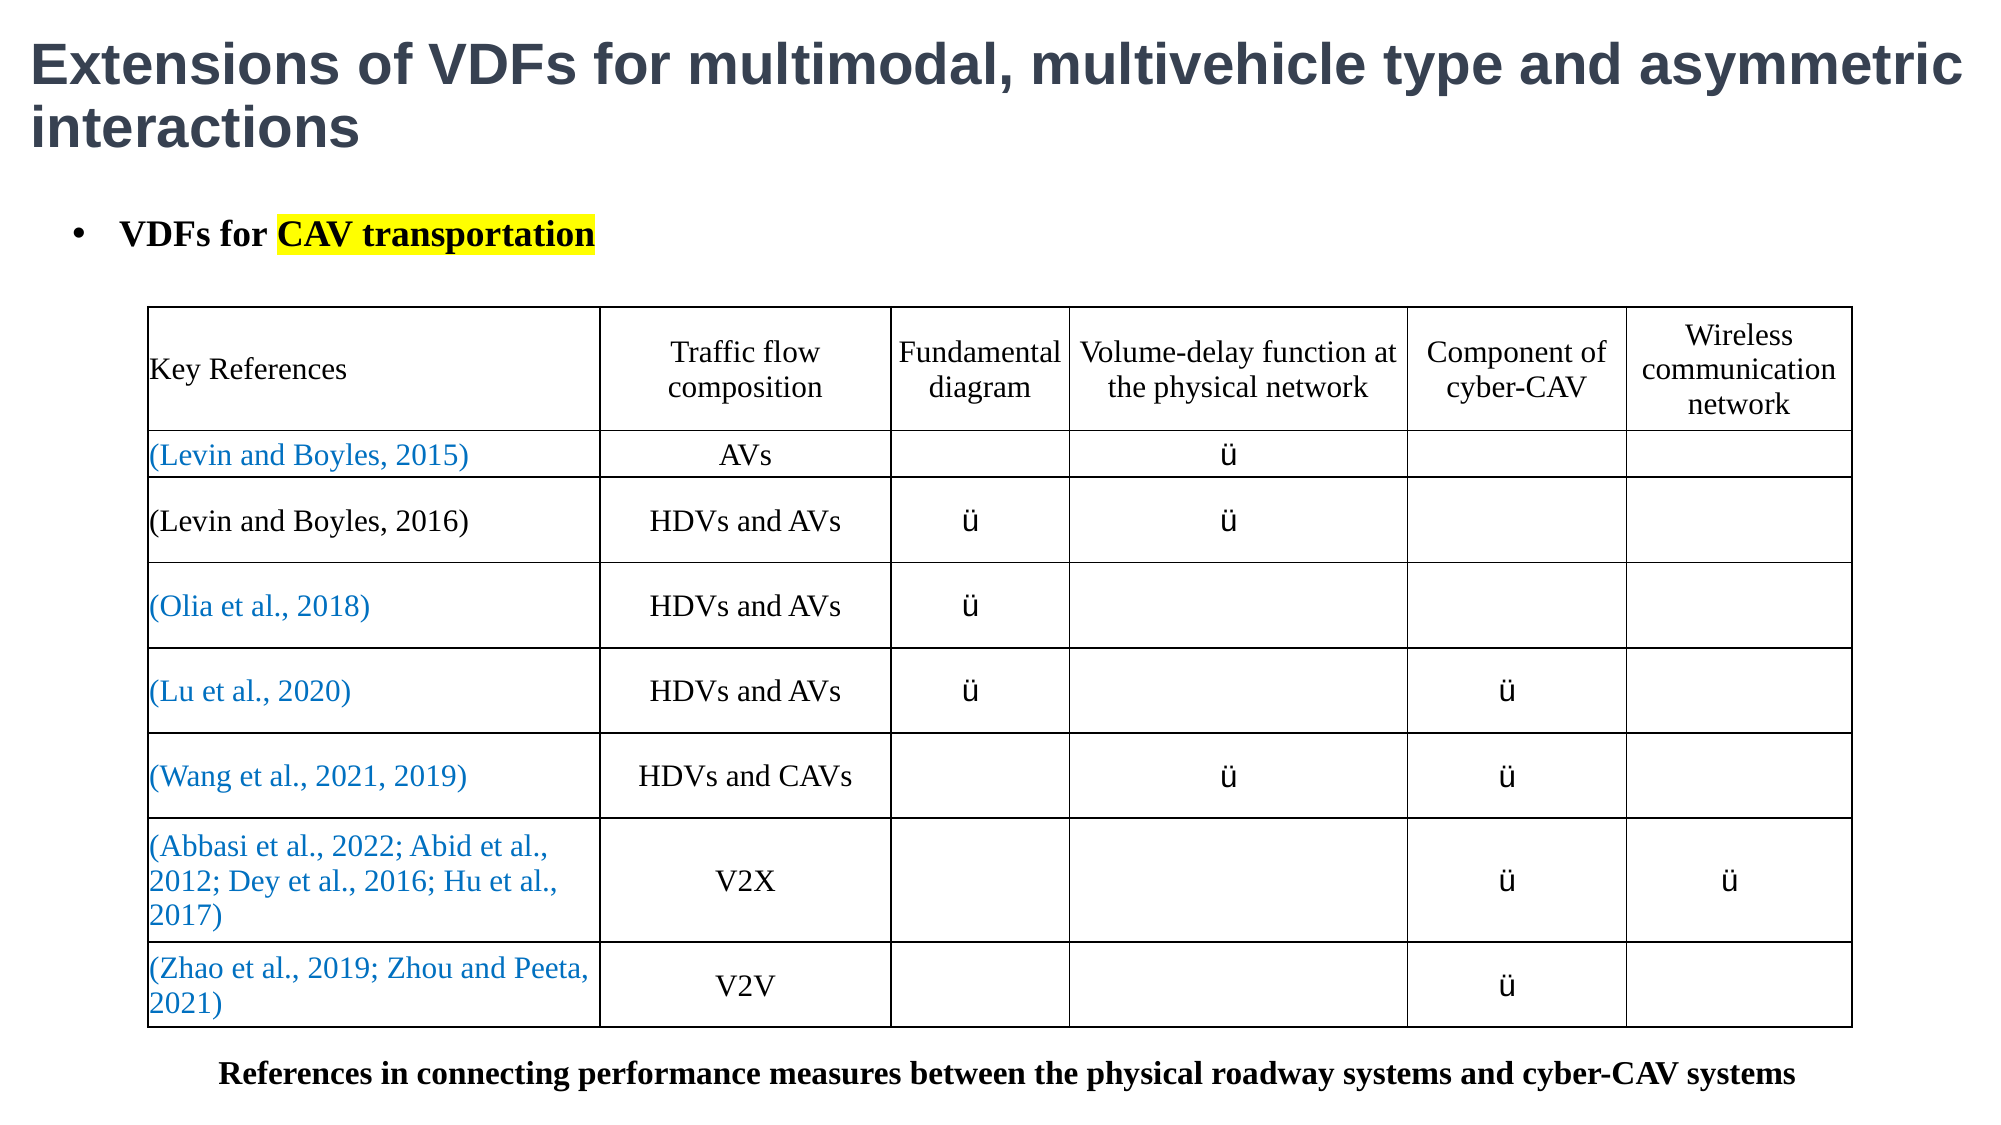

# Extensions of VDFs for multimodal, multivehicle type and asymmetric interactions
VDFs for CAV transportation
| Key References | Traffic flow composition | Fundamental diagram | Volume-delay function at the physical network | Component of cyber-CAV | Wireless communication network |
| --- | --- | --- | --- | --- | --- |
| (Levin and Boyles, 2015) | AVs |  | ü |  |  |
| (Levin and Boyles, 2016) | HDVs and AVs | ü | ü |  |  |
| (Olia et al., 2018) | HDVs and AVs | ü |  |  |  |
| (Lu et al., 2020) | HDVs and AVs | ü |  | ü |  |
| (Wang et al., 2021, 2019) | HDVs and CAVs |  | ü | ü |  |
| (Abbasi et al., 2022; Abid et al., 2012; Dey et al., 2016; Hu et al., 2017) | V2X |  |  | ü | ü |
| (Zhao et al., 2019; Zhou and Peeta, 2021) | V2V |  |  | ü |  |
References in connecting performance measures between the physical roadway systems and cyber-CAV systems